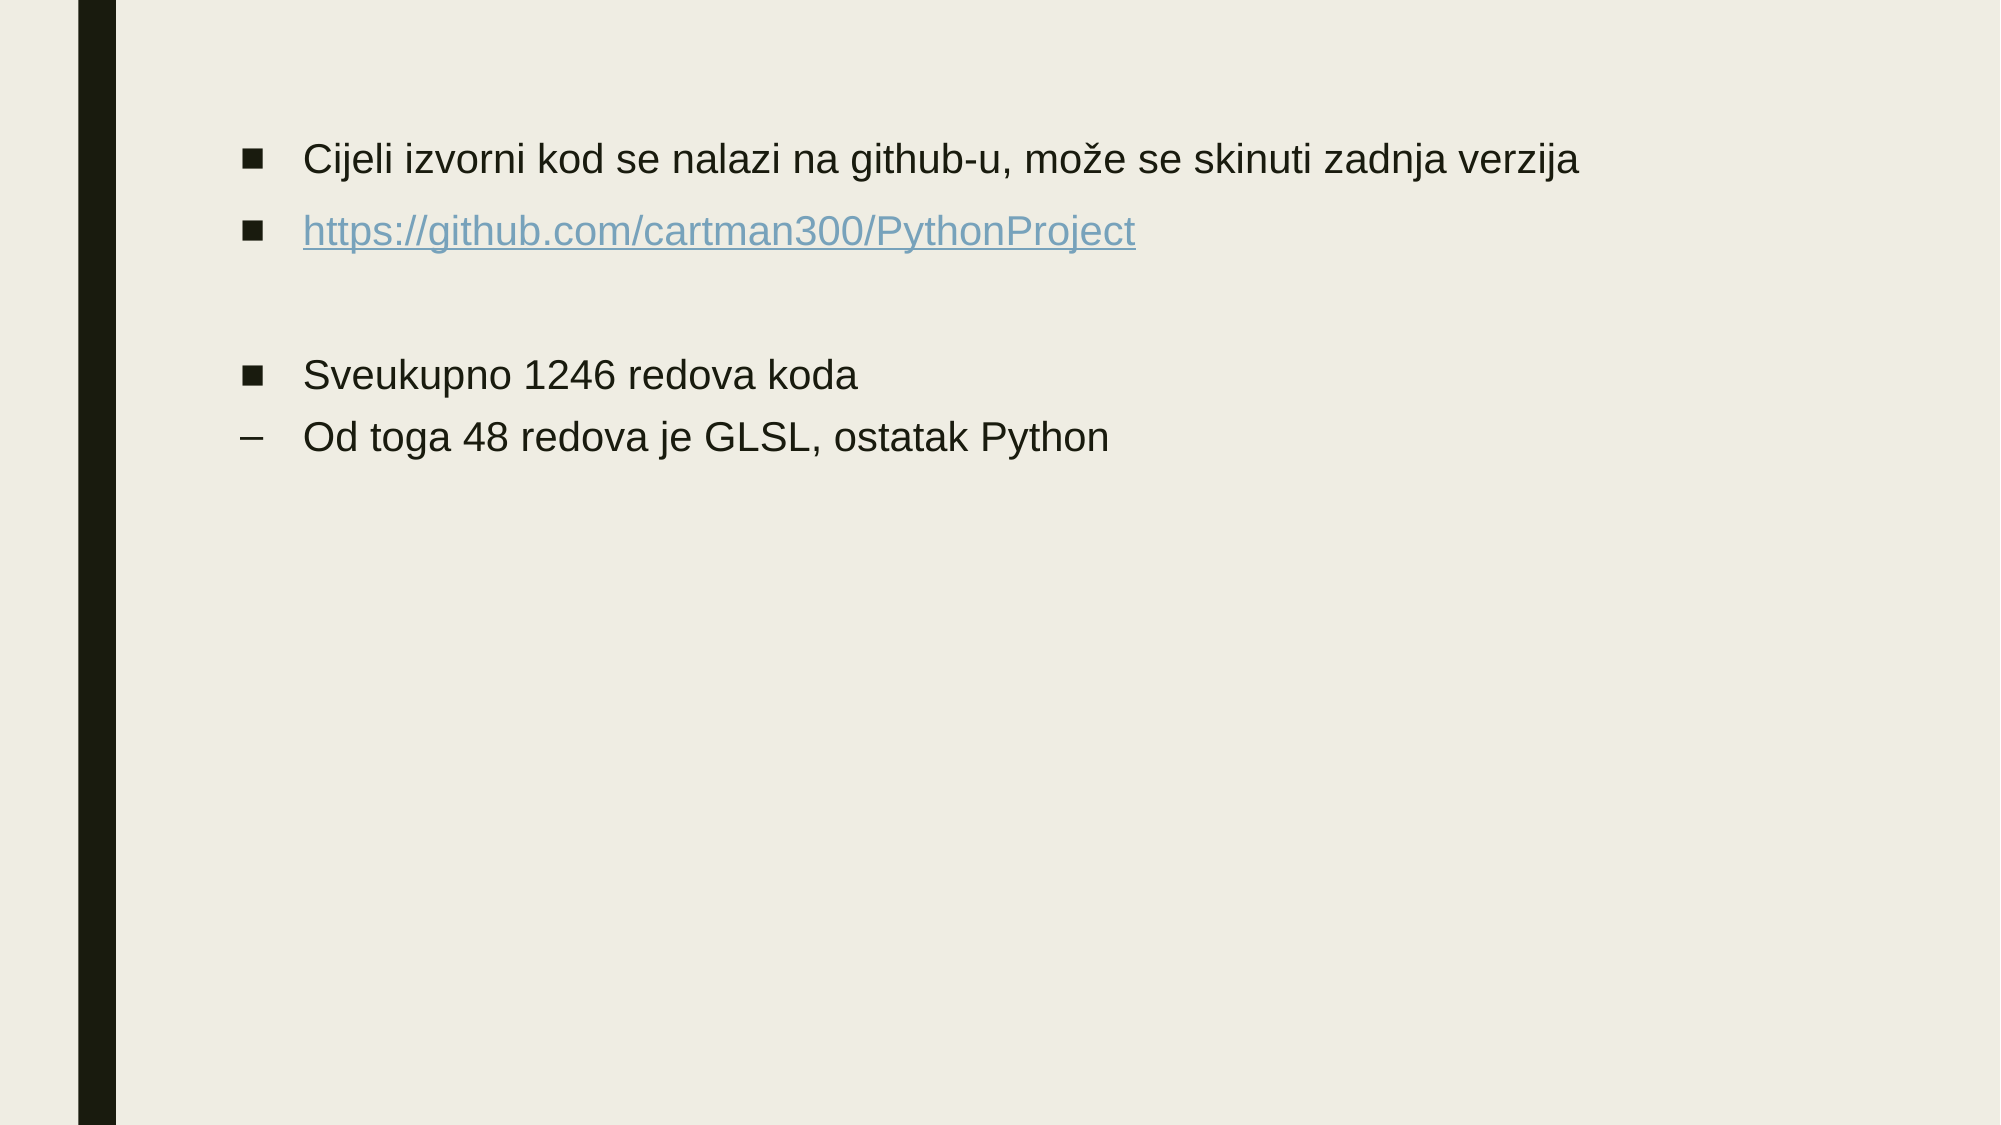

Cijeli izvorni kod se nalazi na github-u, može se skinuti zadnja verzija
https://github.com/cartman300/PythonProject

Sveukupno 1246 redova koda
Od toga 48 redova je GLSL, ostatak Python